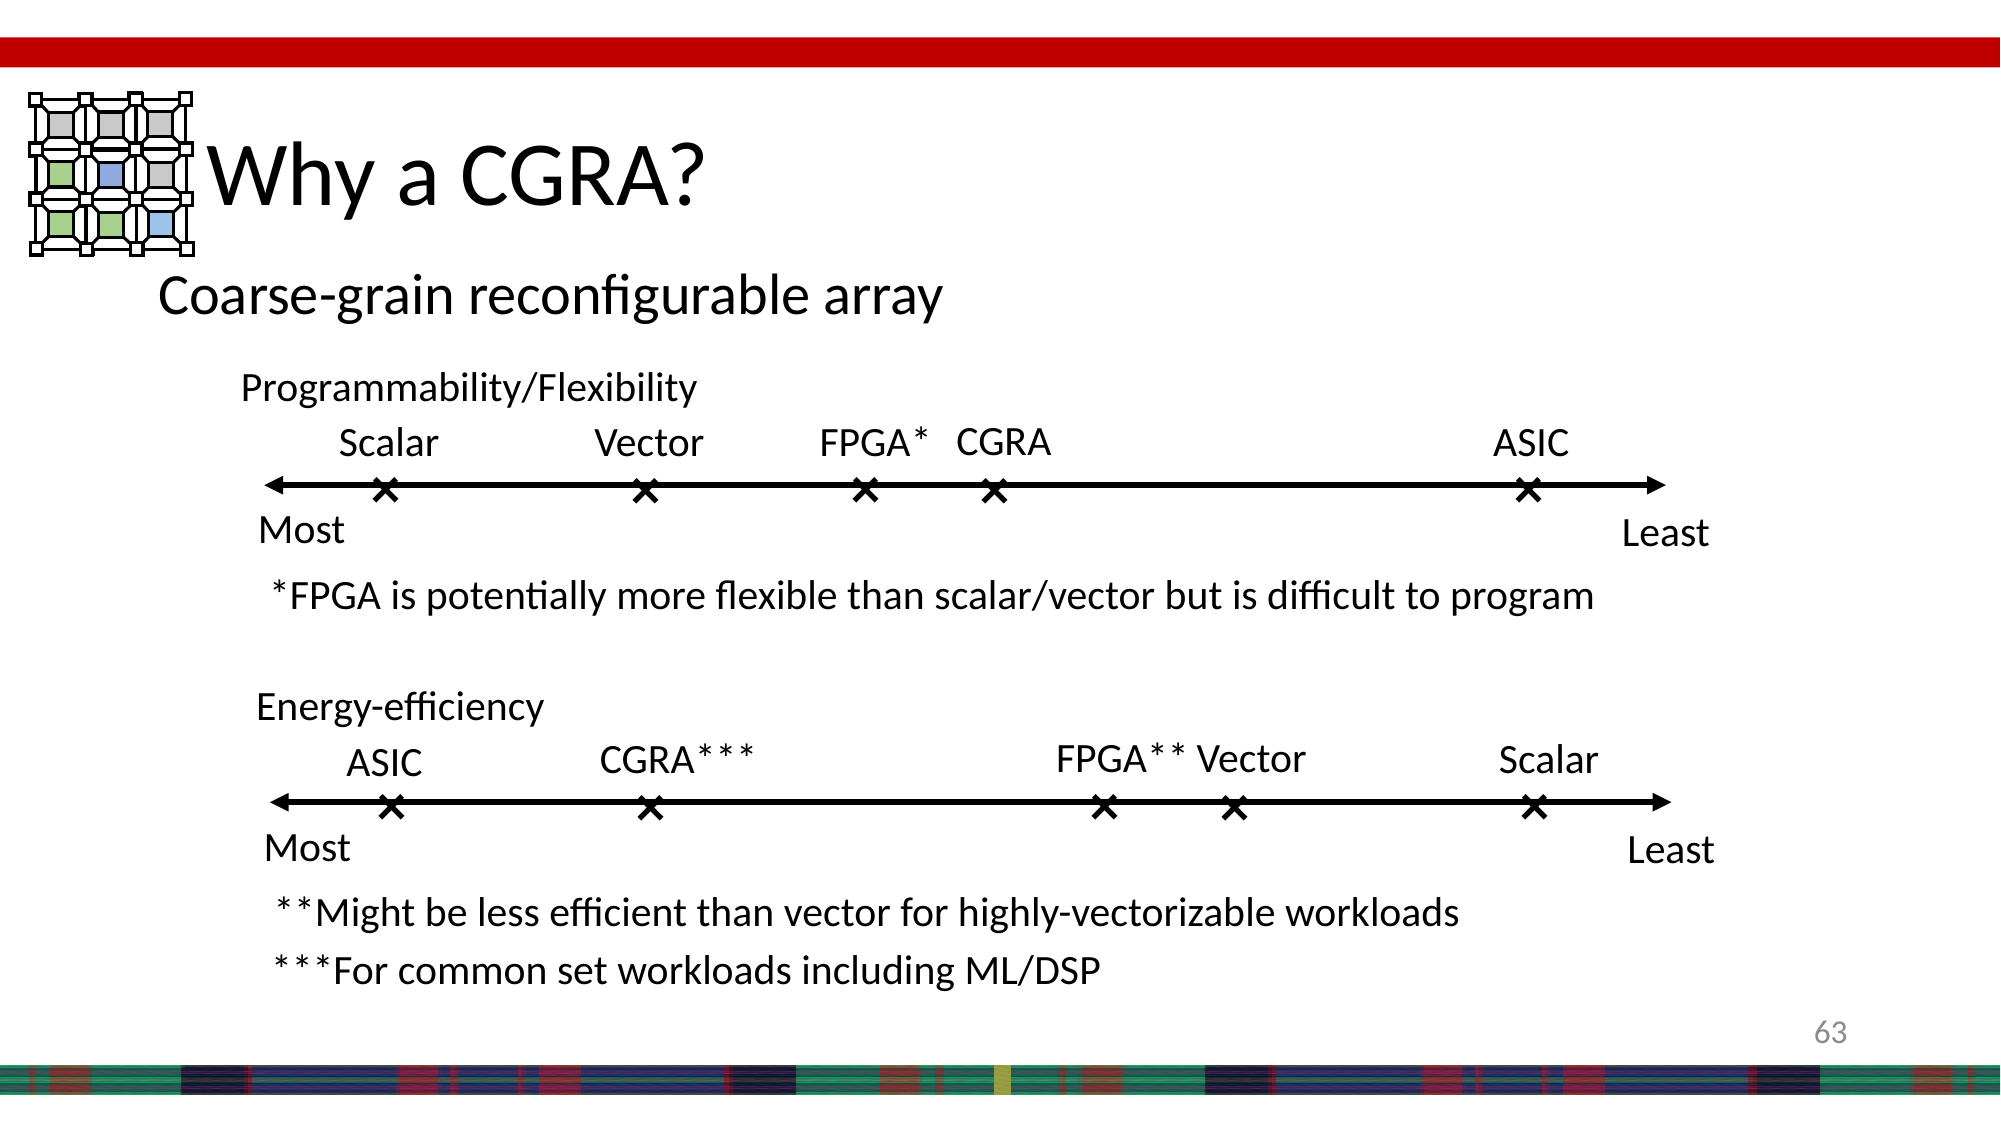

# Why a CGRA?

Coarse-grain reconfigurable array
Programmability/Flexibility
CGRA
Vector
FPGA*
ASIC
Scalar
×
×
×
×
×
Most
Least
*FPGA is potentially more flexible than scalar/vector but is difficult to program
Energy-efficiency
FPGA**
Vector
CGRA***
Scalar
ASIC
×
×
×
×
×
Most
Least
**Might be less efficient than vector for highly-vectorizable workloads
***For common set workloads including ML/DSP
63